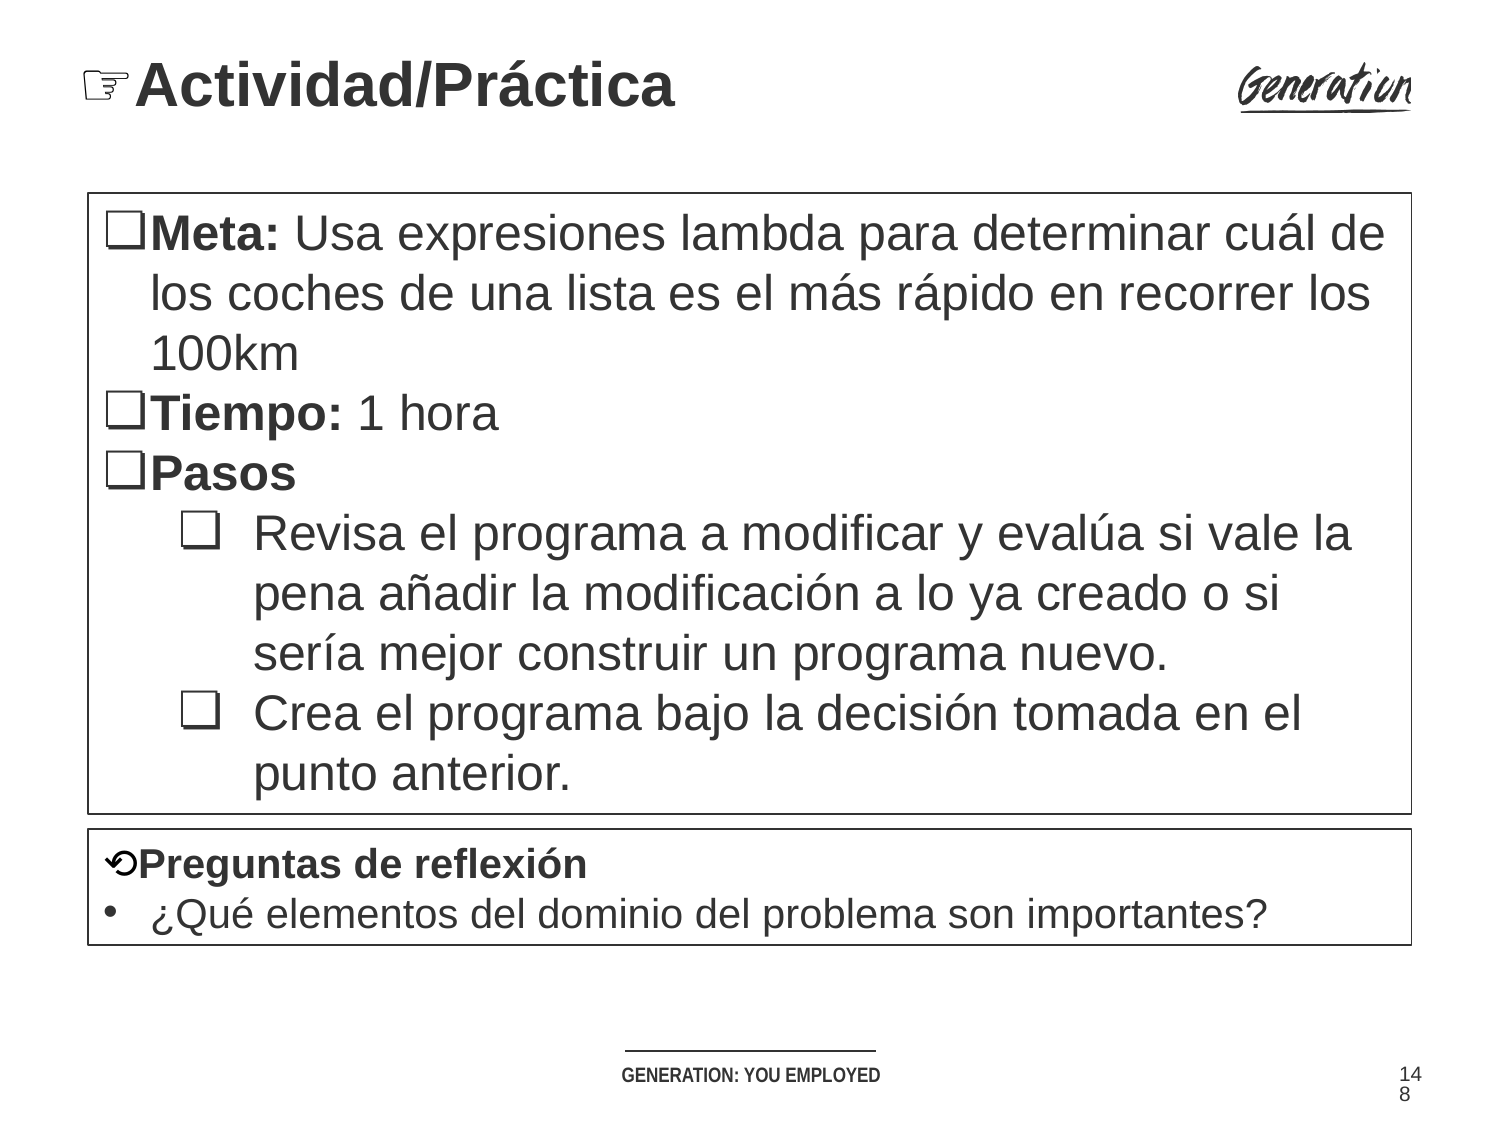

# ☞Actividad/Práctica
Meta: Usa expresiones lambda para determinar cuál de los coches de una lista es el más rápido en recorrer los 100km
Tiempo: 1 hora
Pasos
Revisa el programa a modificar y evalúa si vale la pena añadir la modificación a lo ya creado o si sería mejor construir un programa nuevo.
Crea el programa bajo la decisión tomada en el punto anterior.
⟲Preguntas de reflexión
¿Qué elementos del dominio del problema son importantes?